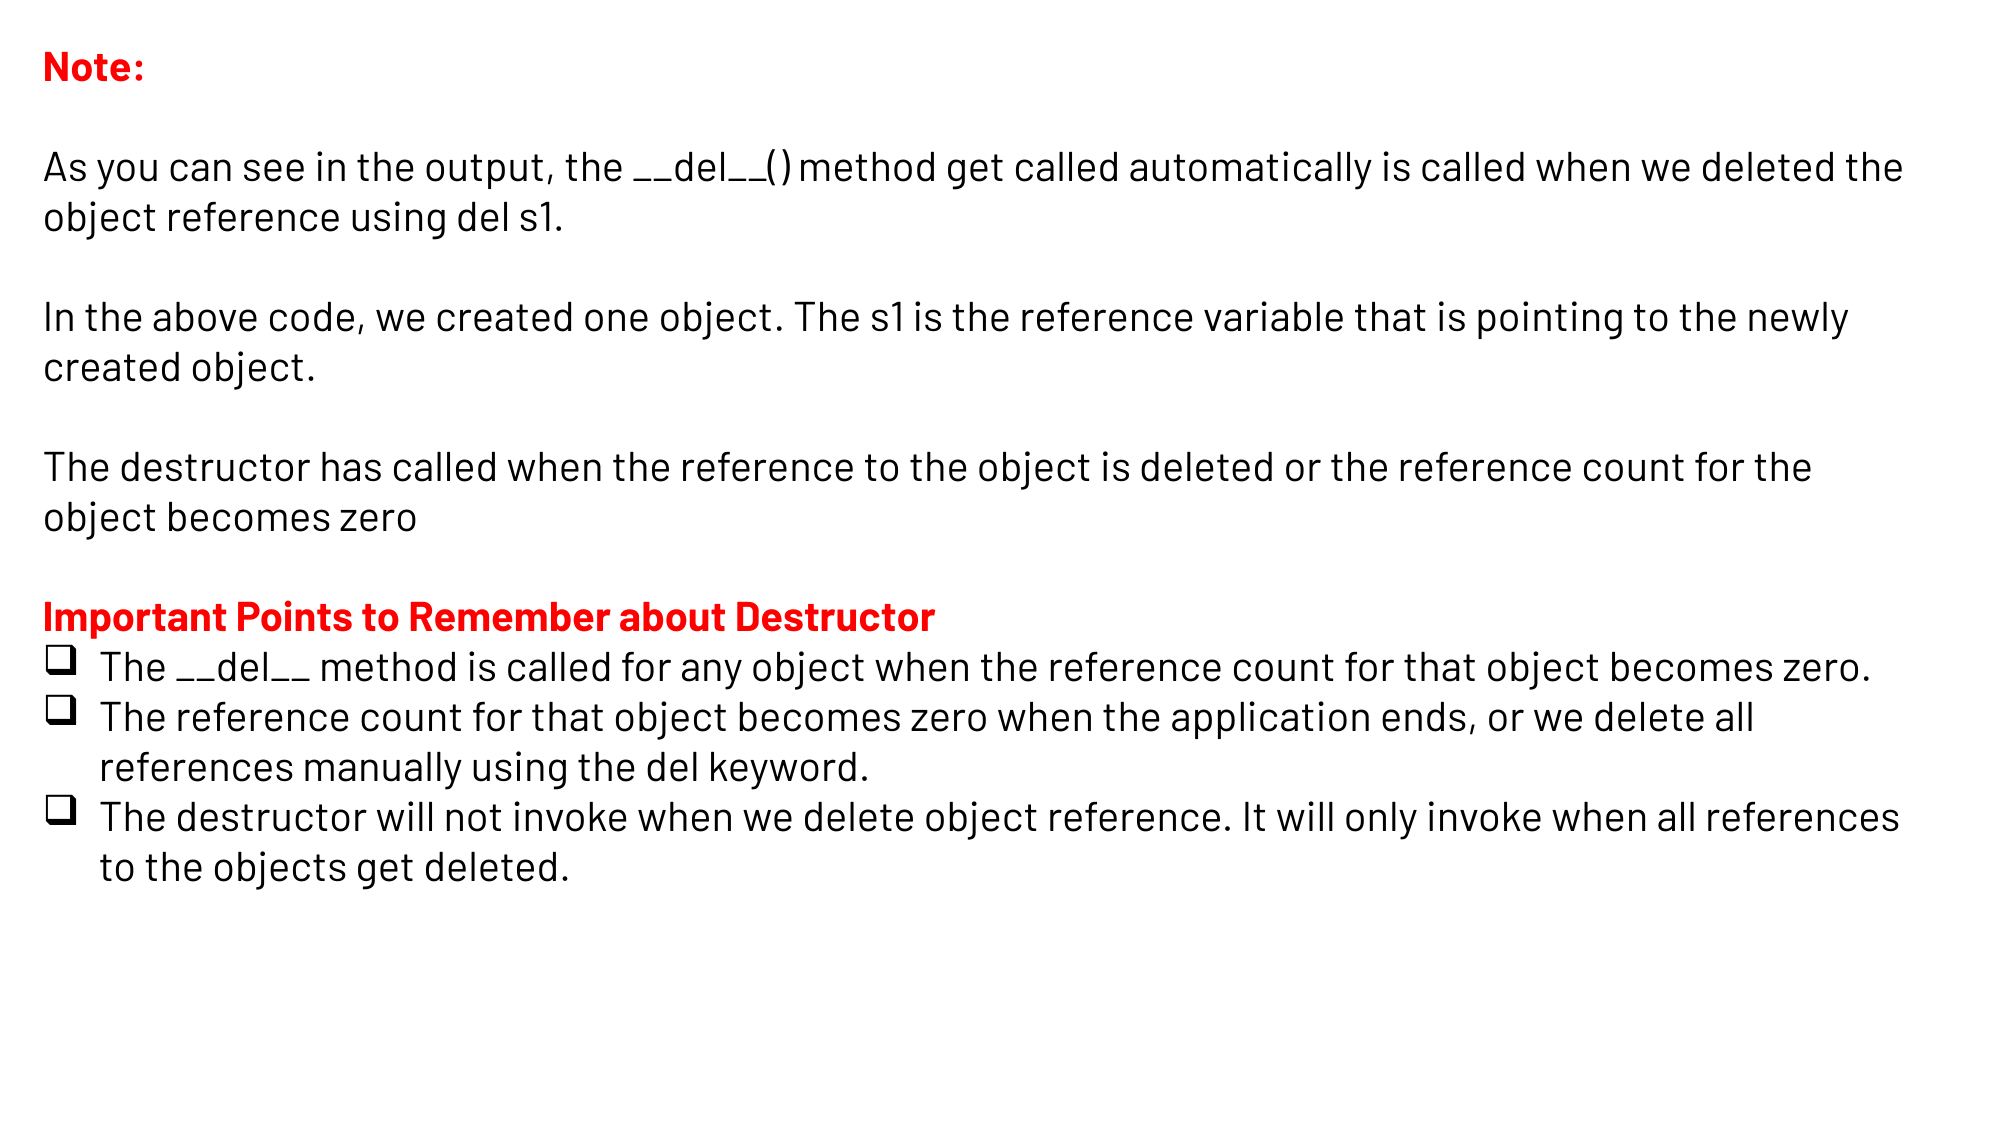

Note:

As you can see in the output, the __del__() method get called automatically is called when we deleted the object reference using del s1.

In the above code, we created one object. The s1 is the reference variable that is pointing to the newly created object.

The destructor has called when the reference to the object is deleted or the reference count for the object becomes zero

Important Points to Remember about Destructor
The __del__ method is called for any object when the reference count for that object becomes zero.
The reference count for that object becomes zero when the application ends, or we delete all references manually using the del keyword.
The destructor will not invoke when we delete object reference. It will only invoke when all references to the objects get deleted.